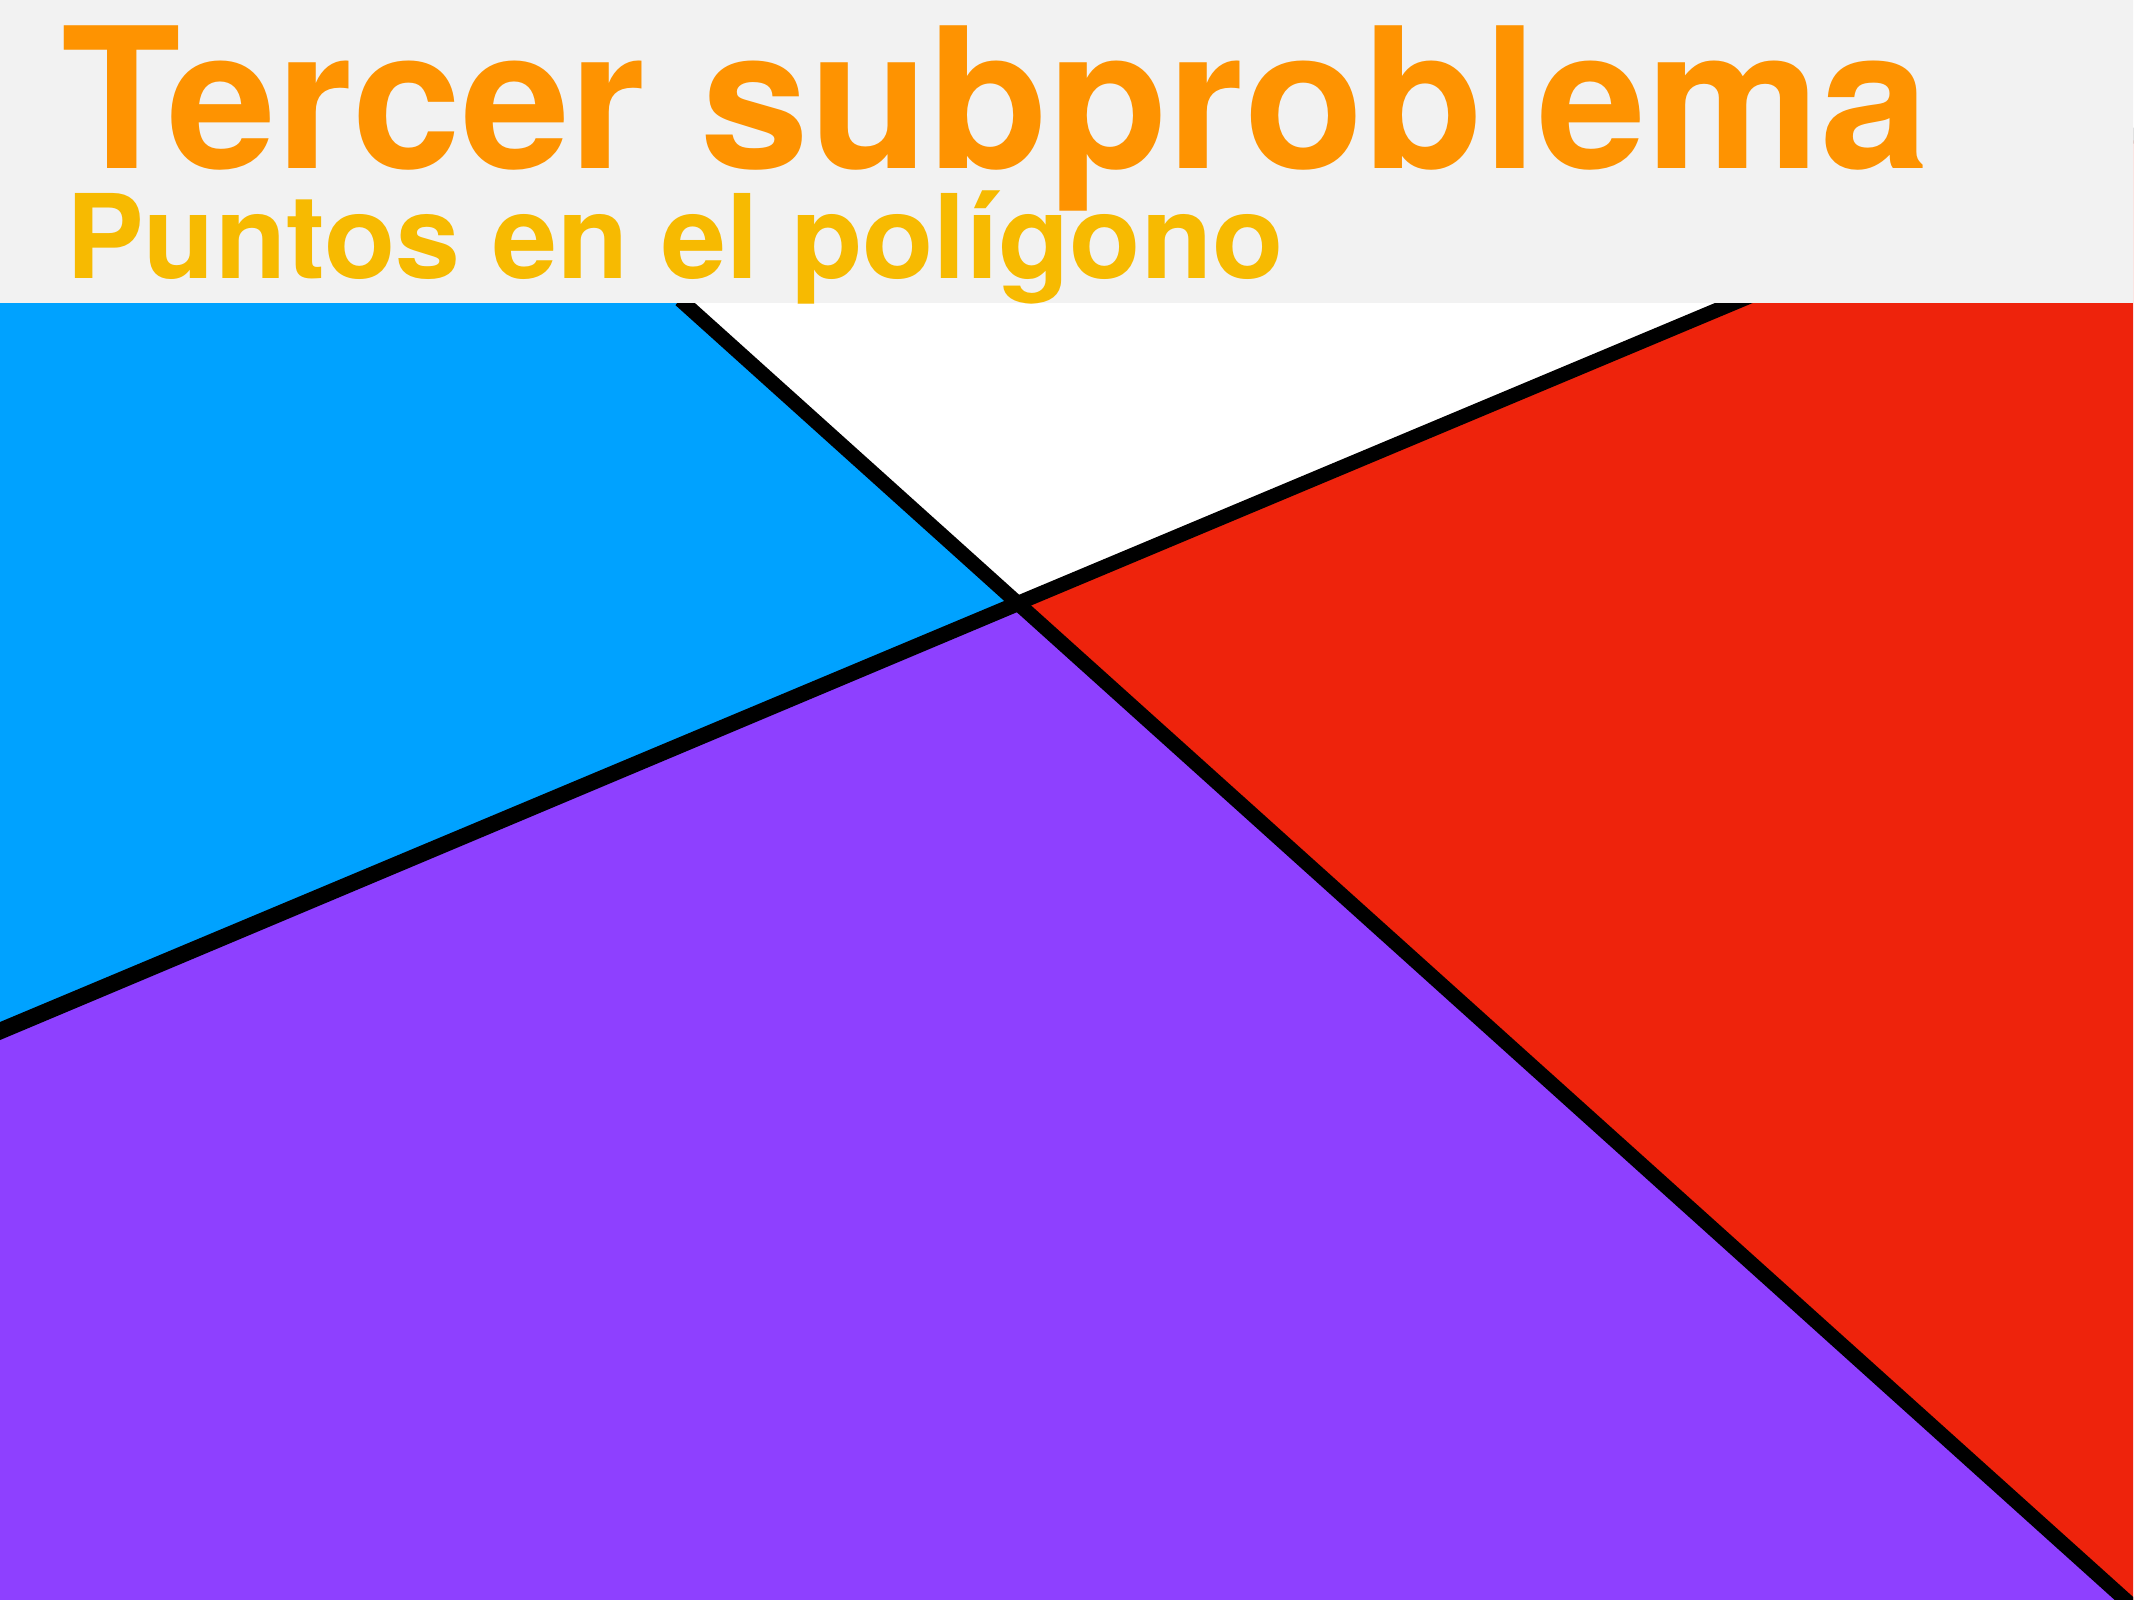

# Tercer subproblema
Tercer subproblema

Puntos en el polígono
Puntos en el polígono